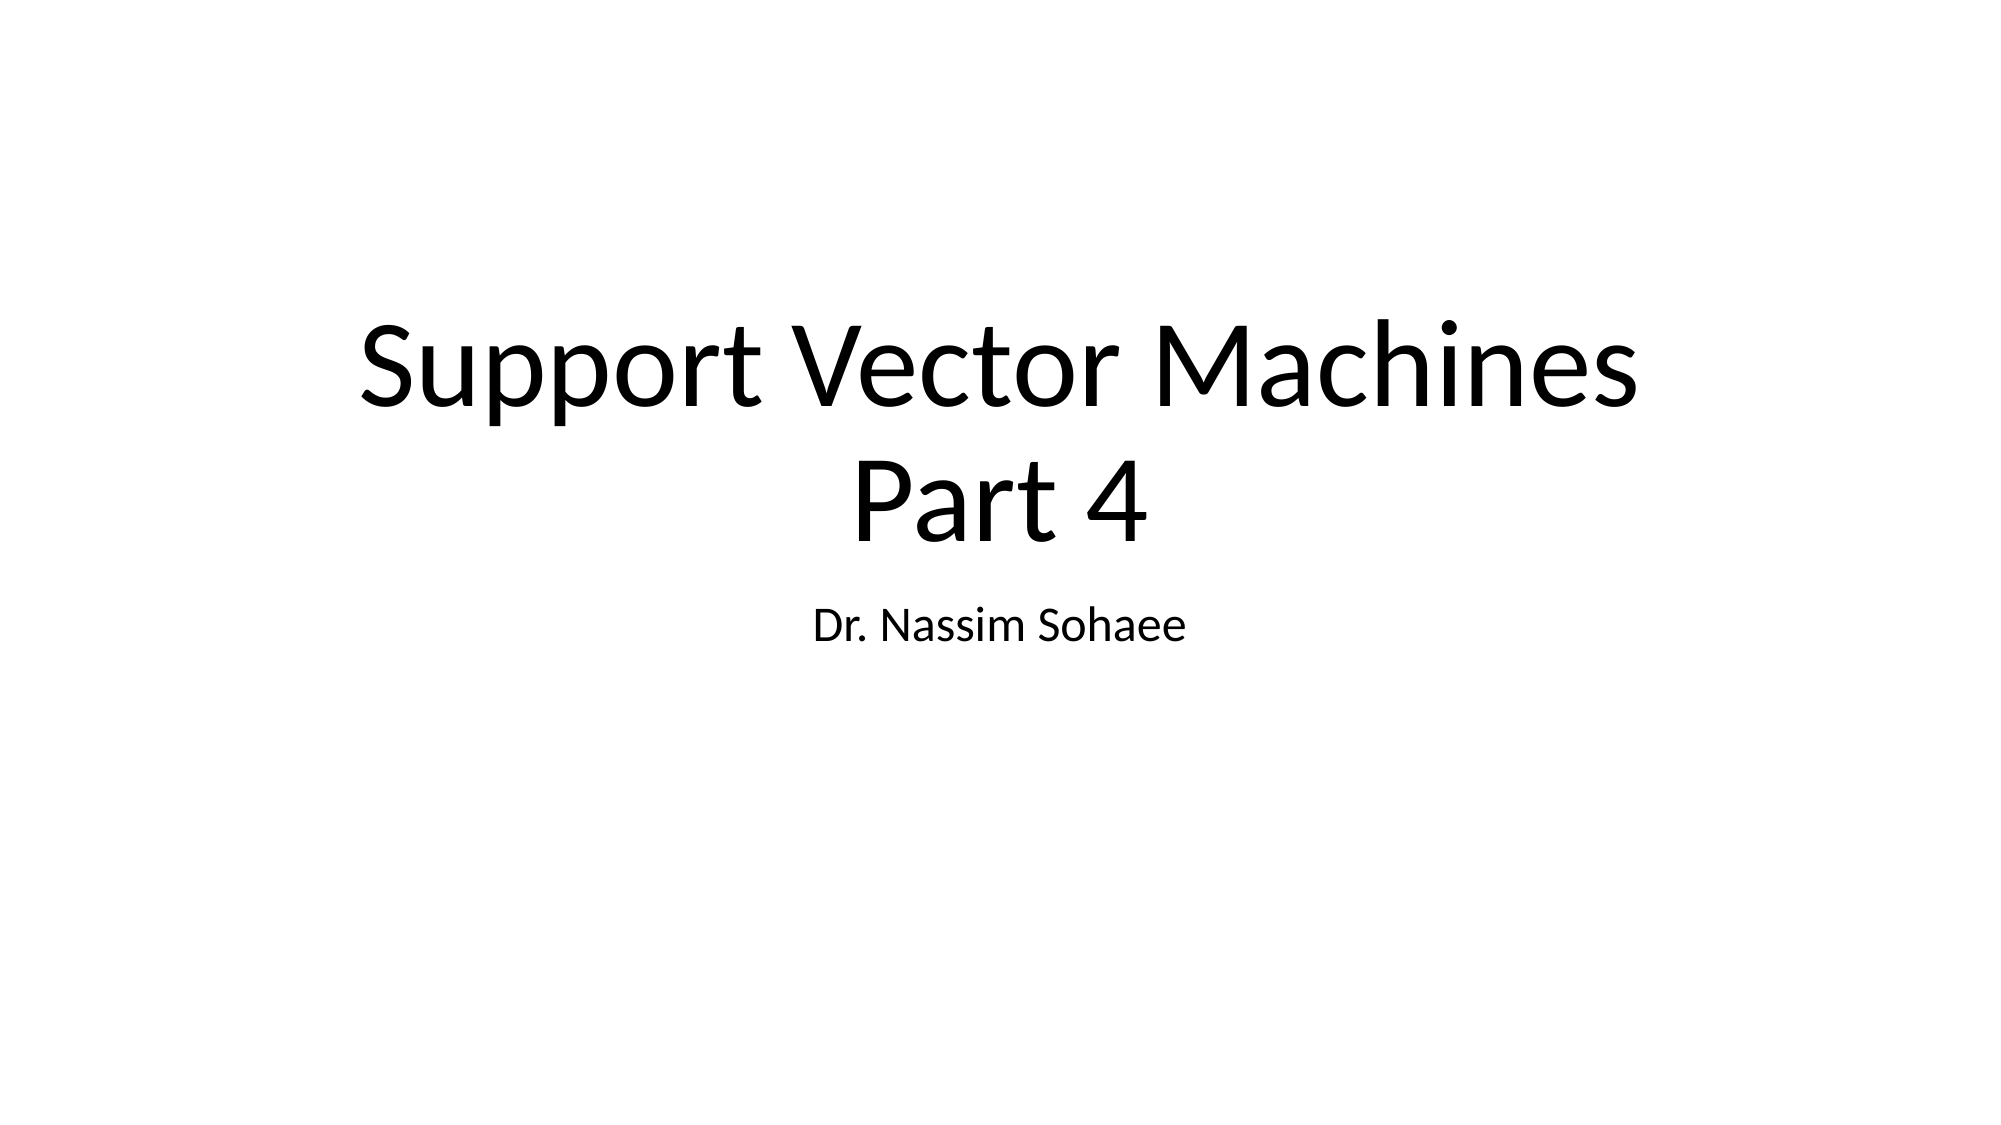

# Support Vector Machines​ Part 4
Dr. Nassim Sohaee